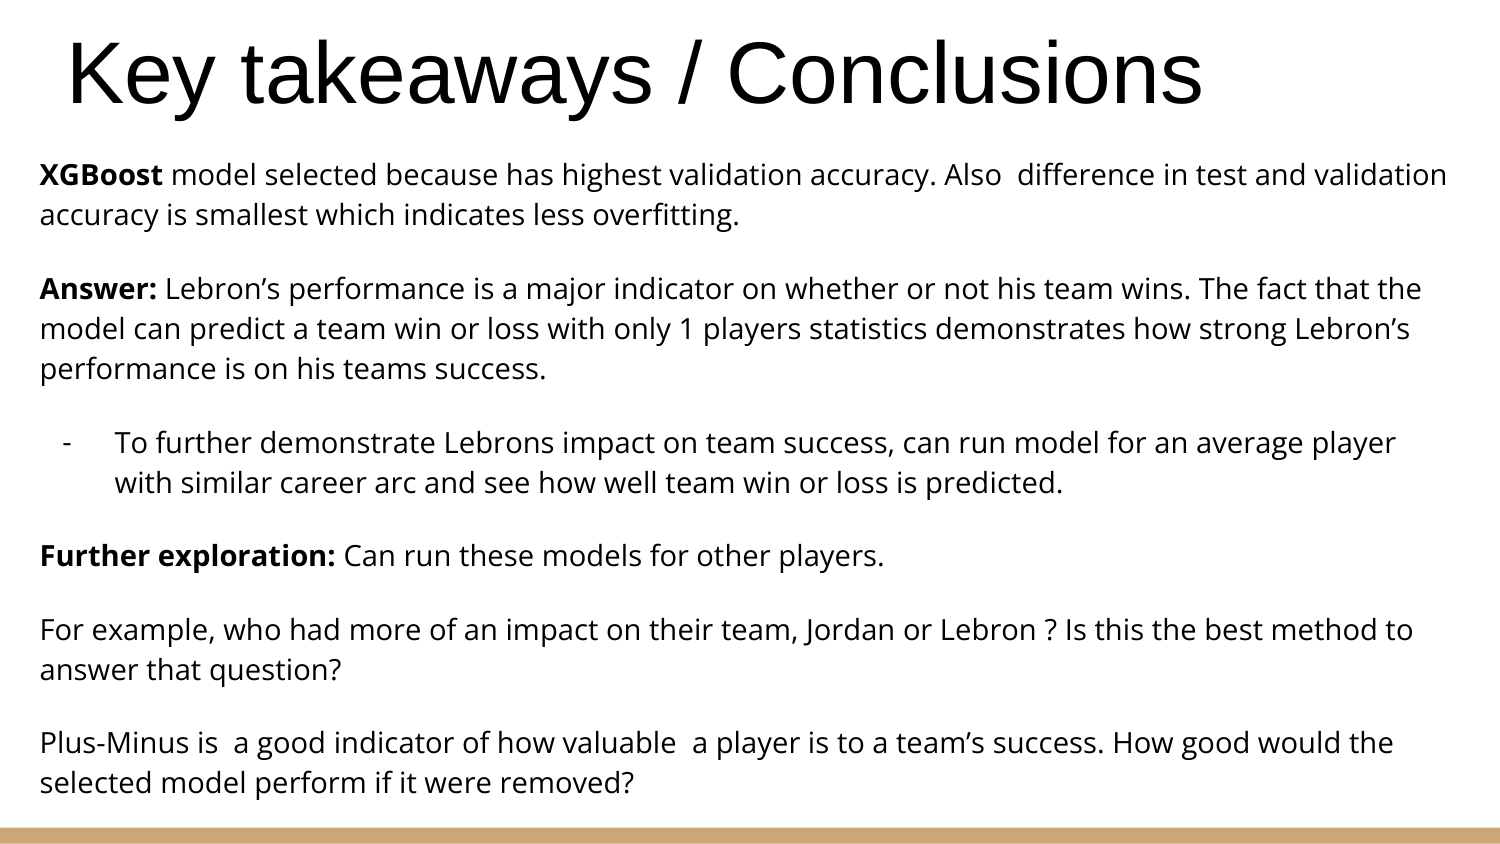

# Key takeaways / Conclusions
XGBoost model selected because has highest validation accuracy. Also  difference in test and validation accuracy is smallest which indicates less overfitting.
Answer: Lebron’s performance is a major indicator on whether or not his team wins. The fact that the model can predict a team win or loss with only 1 players statistics demonstrates how strong Lebron’s performance is on his teams success.
To further demonstrate Lebrons impact on team success, can run model for an average player with similar career arc and see how well team win or loss is predicted.
Further exploration: Can run these models for other players.
For example, who had more of an impact on their team, Jordan or Lebron ? Is this the best method to answer that question?
Plus-Minus is  a good indicator of how valuable  a player is to a team’s success. How good would the selected model perform if it were removed?